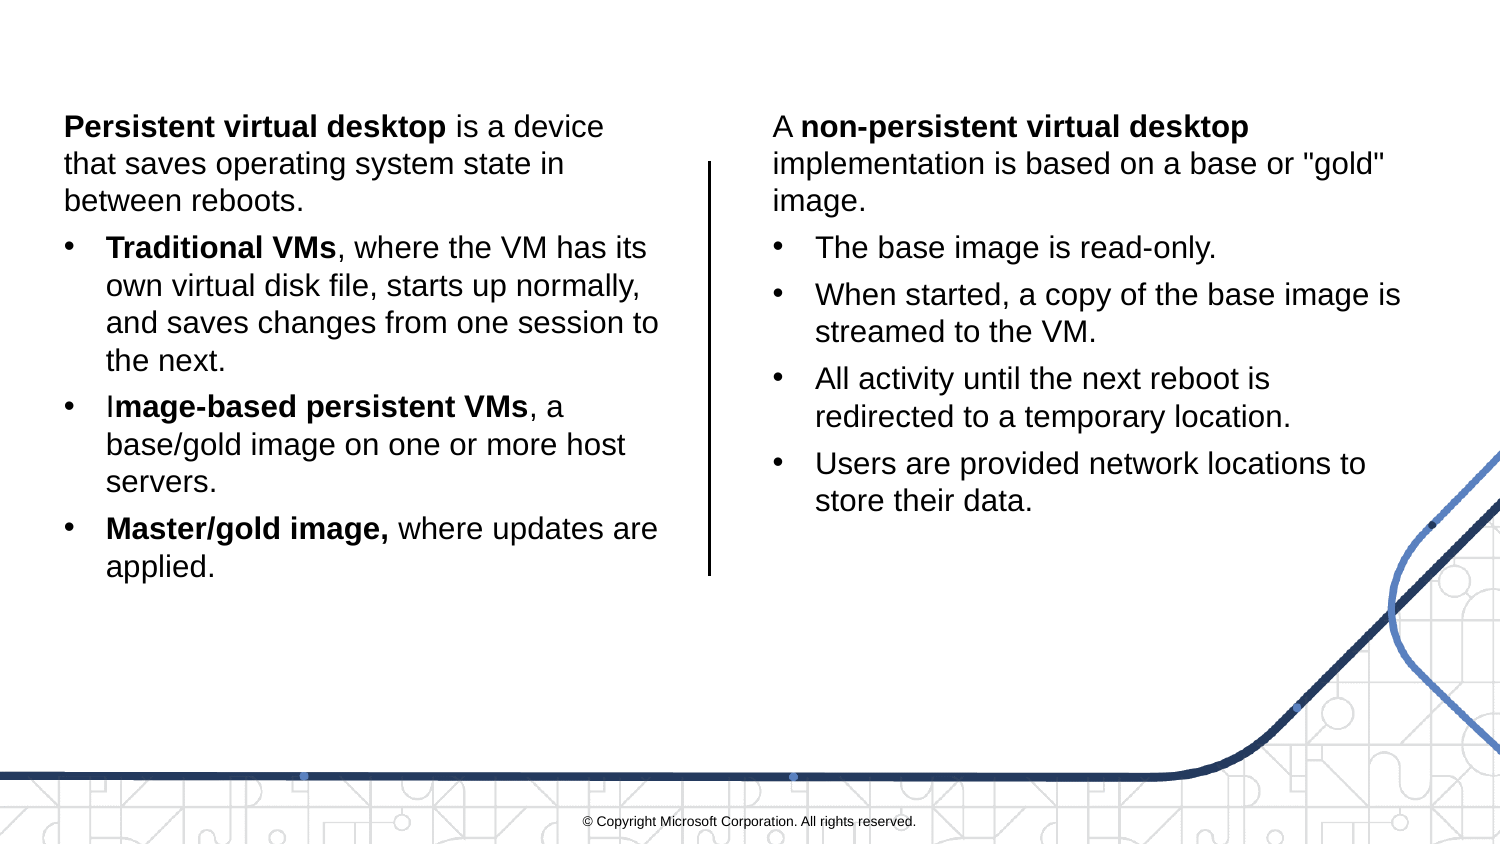

Persistent virtual desktop is a device that saves operating system state in between reboots.
Traditional VMs, where the VM has its own virtual disk file, starts up normally, and saves changes from one session to the next.
Image-based persistent VMs, a base/gold image on one or more host servers.
Master/gold image, where updates are applied.
A non-persistent virtual desktop implementation is based on a base or "gold" image.
The base image is read-only.
When started, a copy of the base image is streamed to the VM.
All activity until the next reboot is redirected to a temporary location.
Users are provided network locations to store their data.